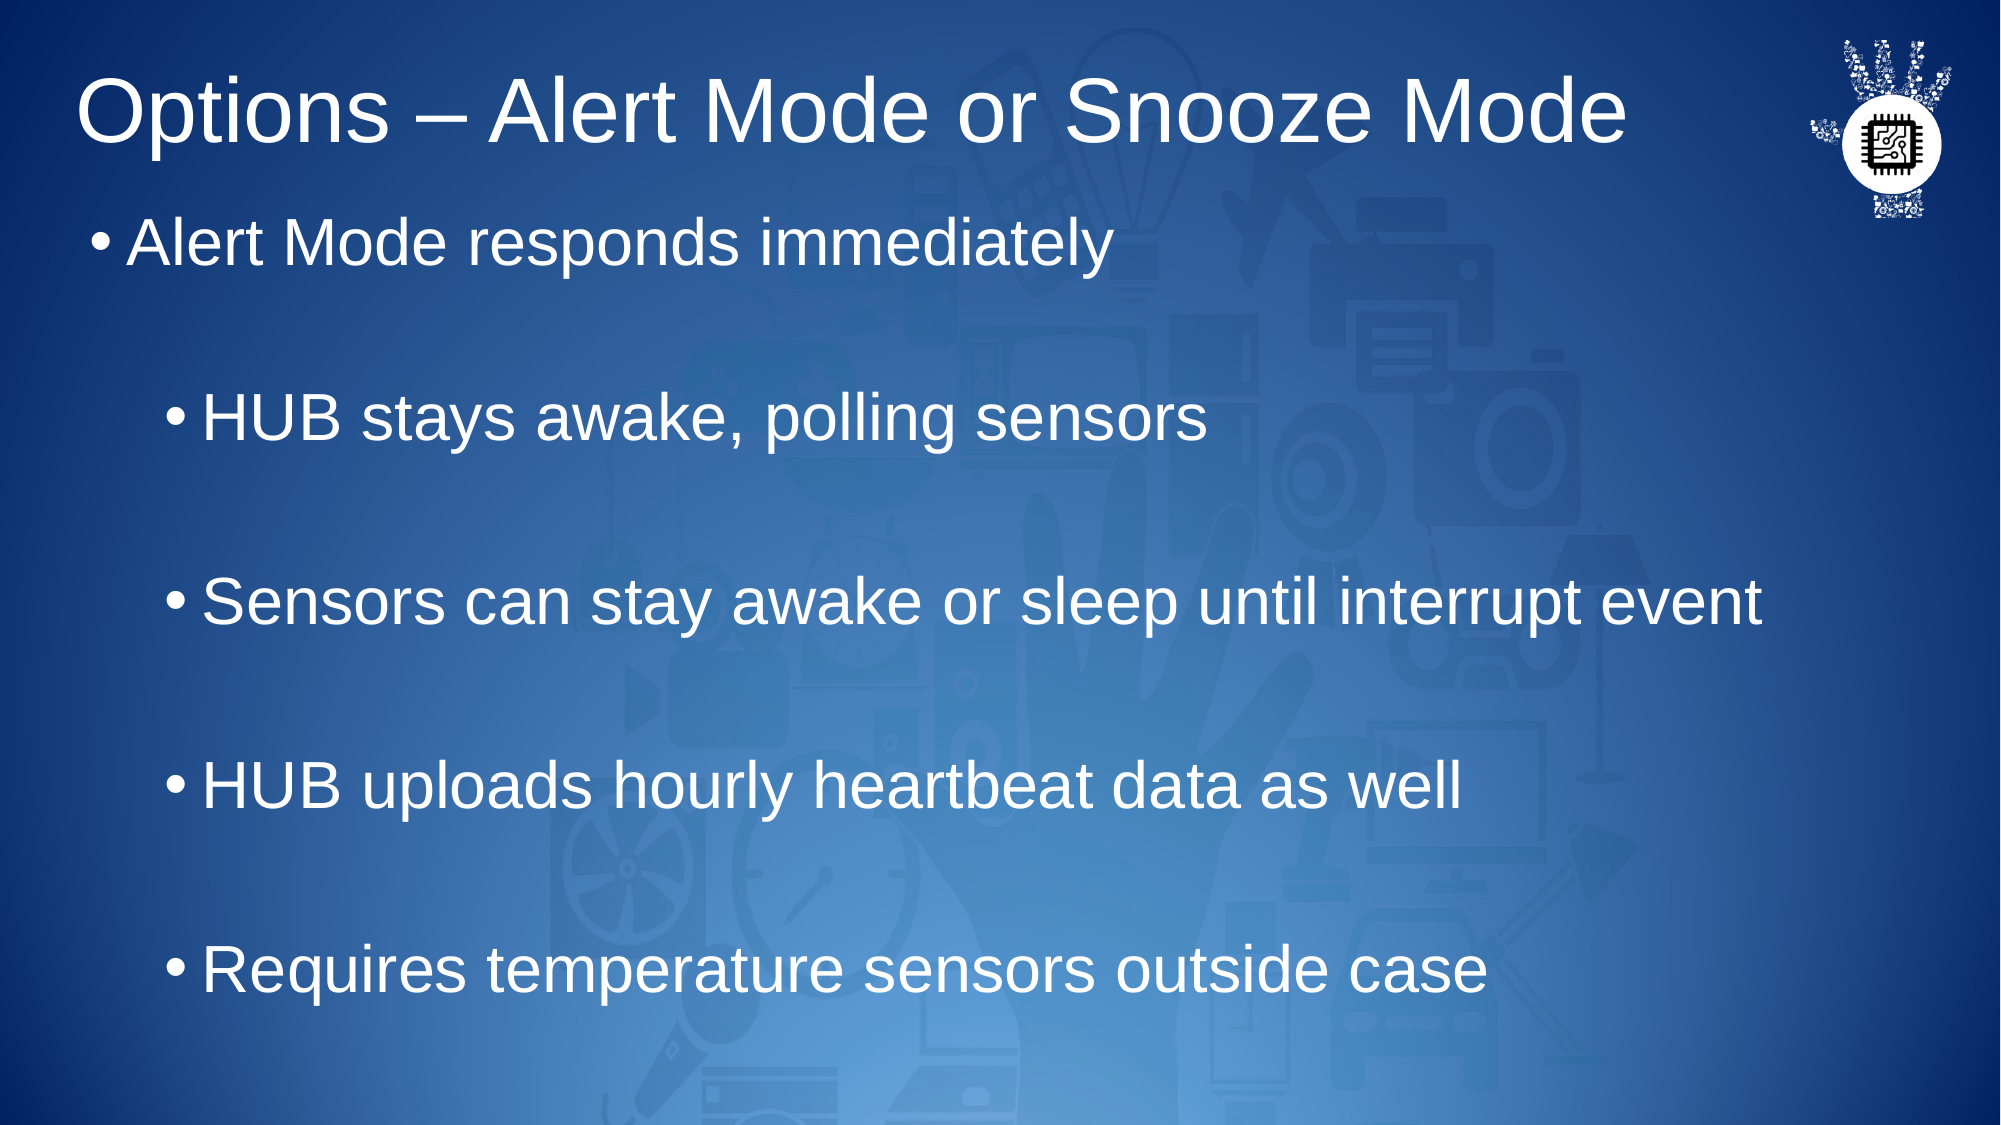

# Options – Alert Mode or Snooze Mode
Alert Mode responds immediately

HUB stays awake, polling sensors

Sensors can stay awake or sleep until interrupt event

HUB uploads hourly heartbeat data as well

Requires temperature sensors outside case